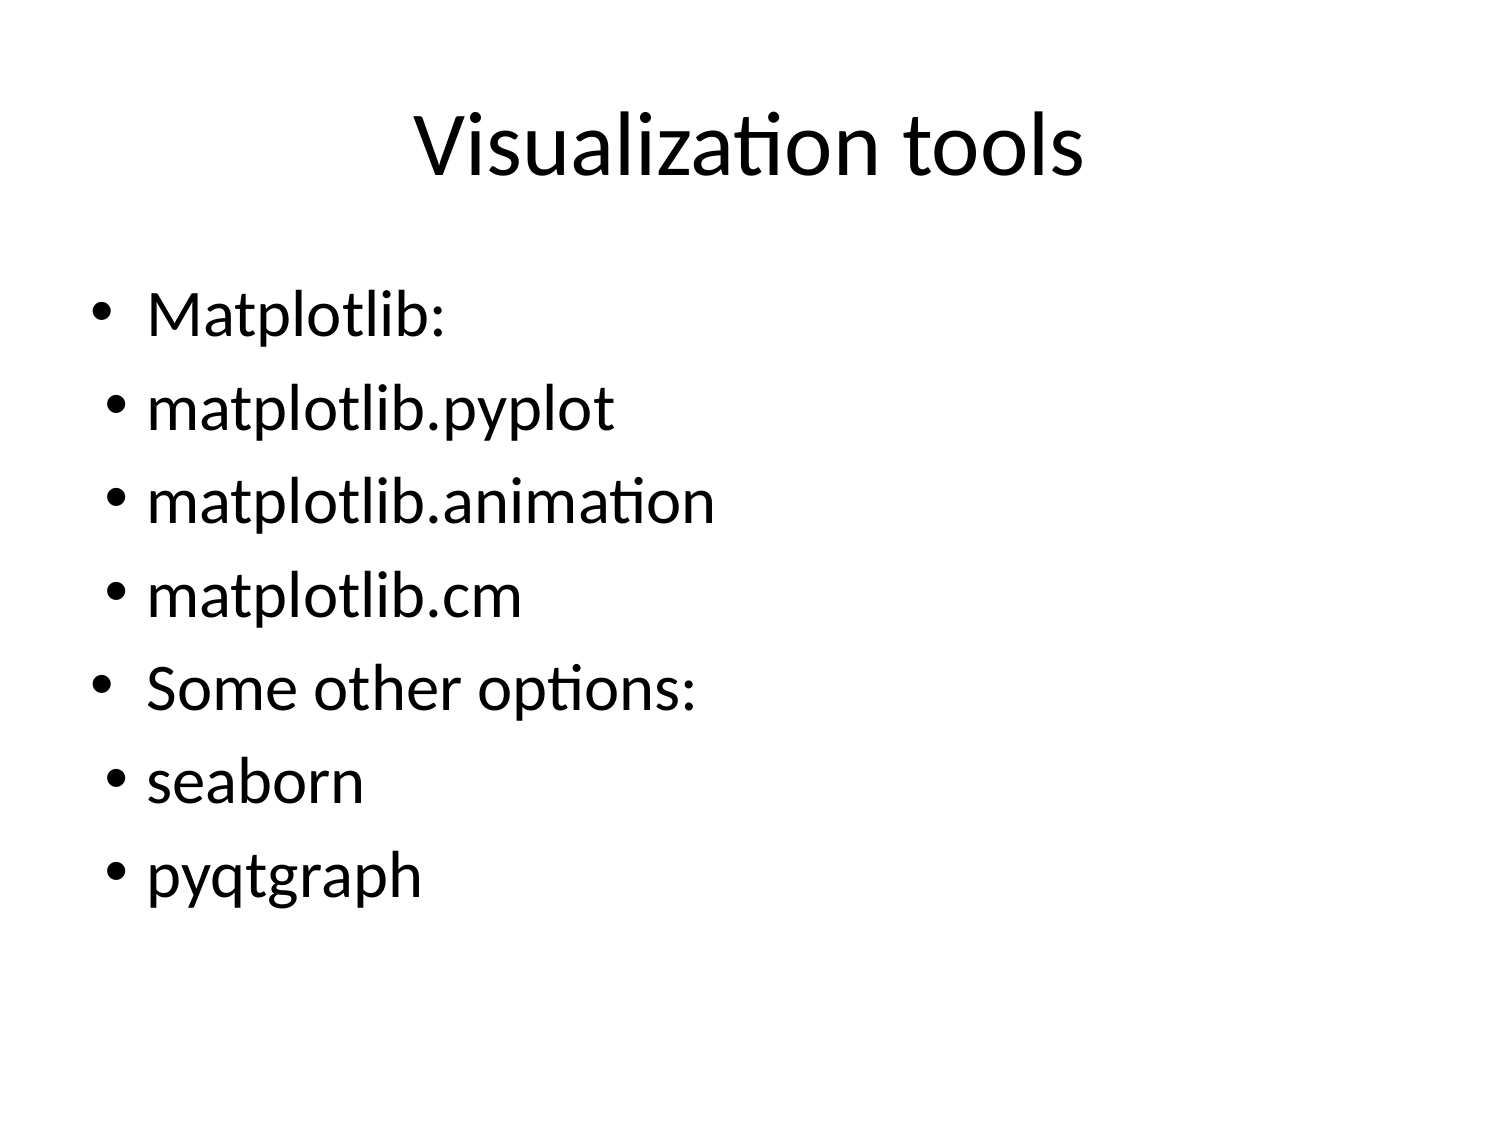

# Visualization tools
Matplotlib:
matplotlib.pyplot
matplotlib.animation
matplotlib.cm
Some other options:
seaborn
pyqtgraph